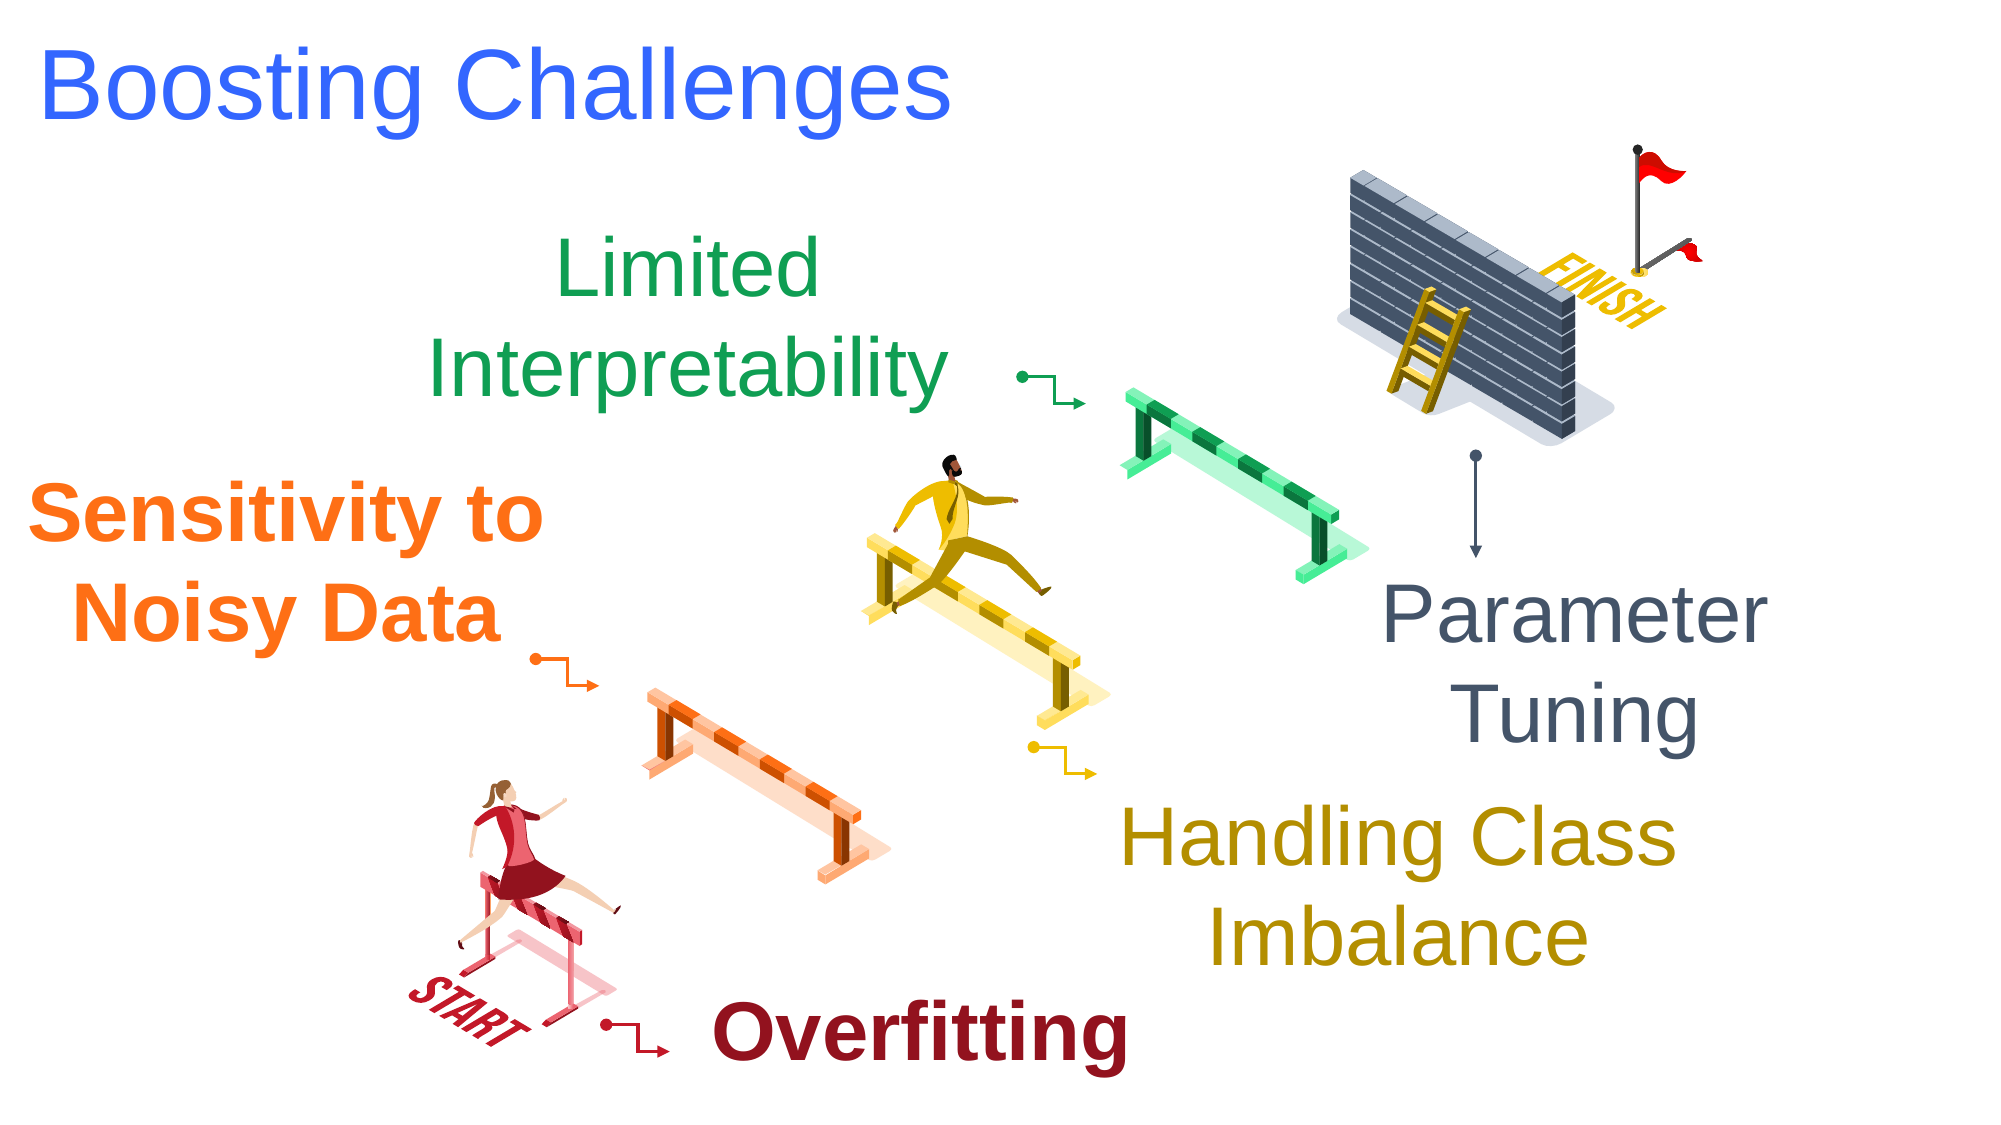

# Boosting Challenges

Limited Interpretability

Sensitivity to Noisy Data

Parameter Tuning

Handling Class Imbalance

Overfitting